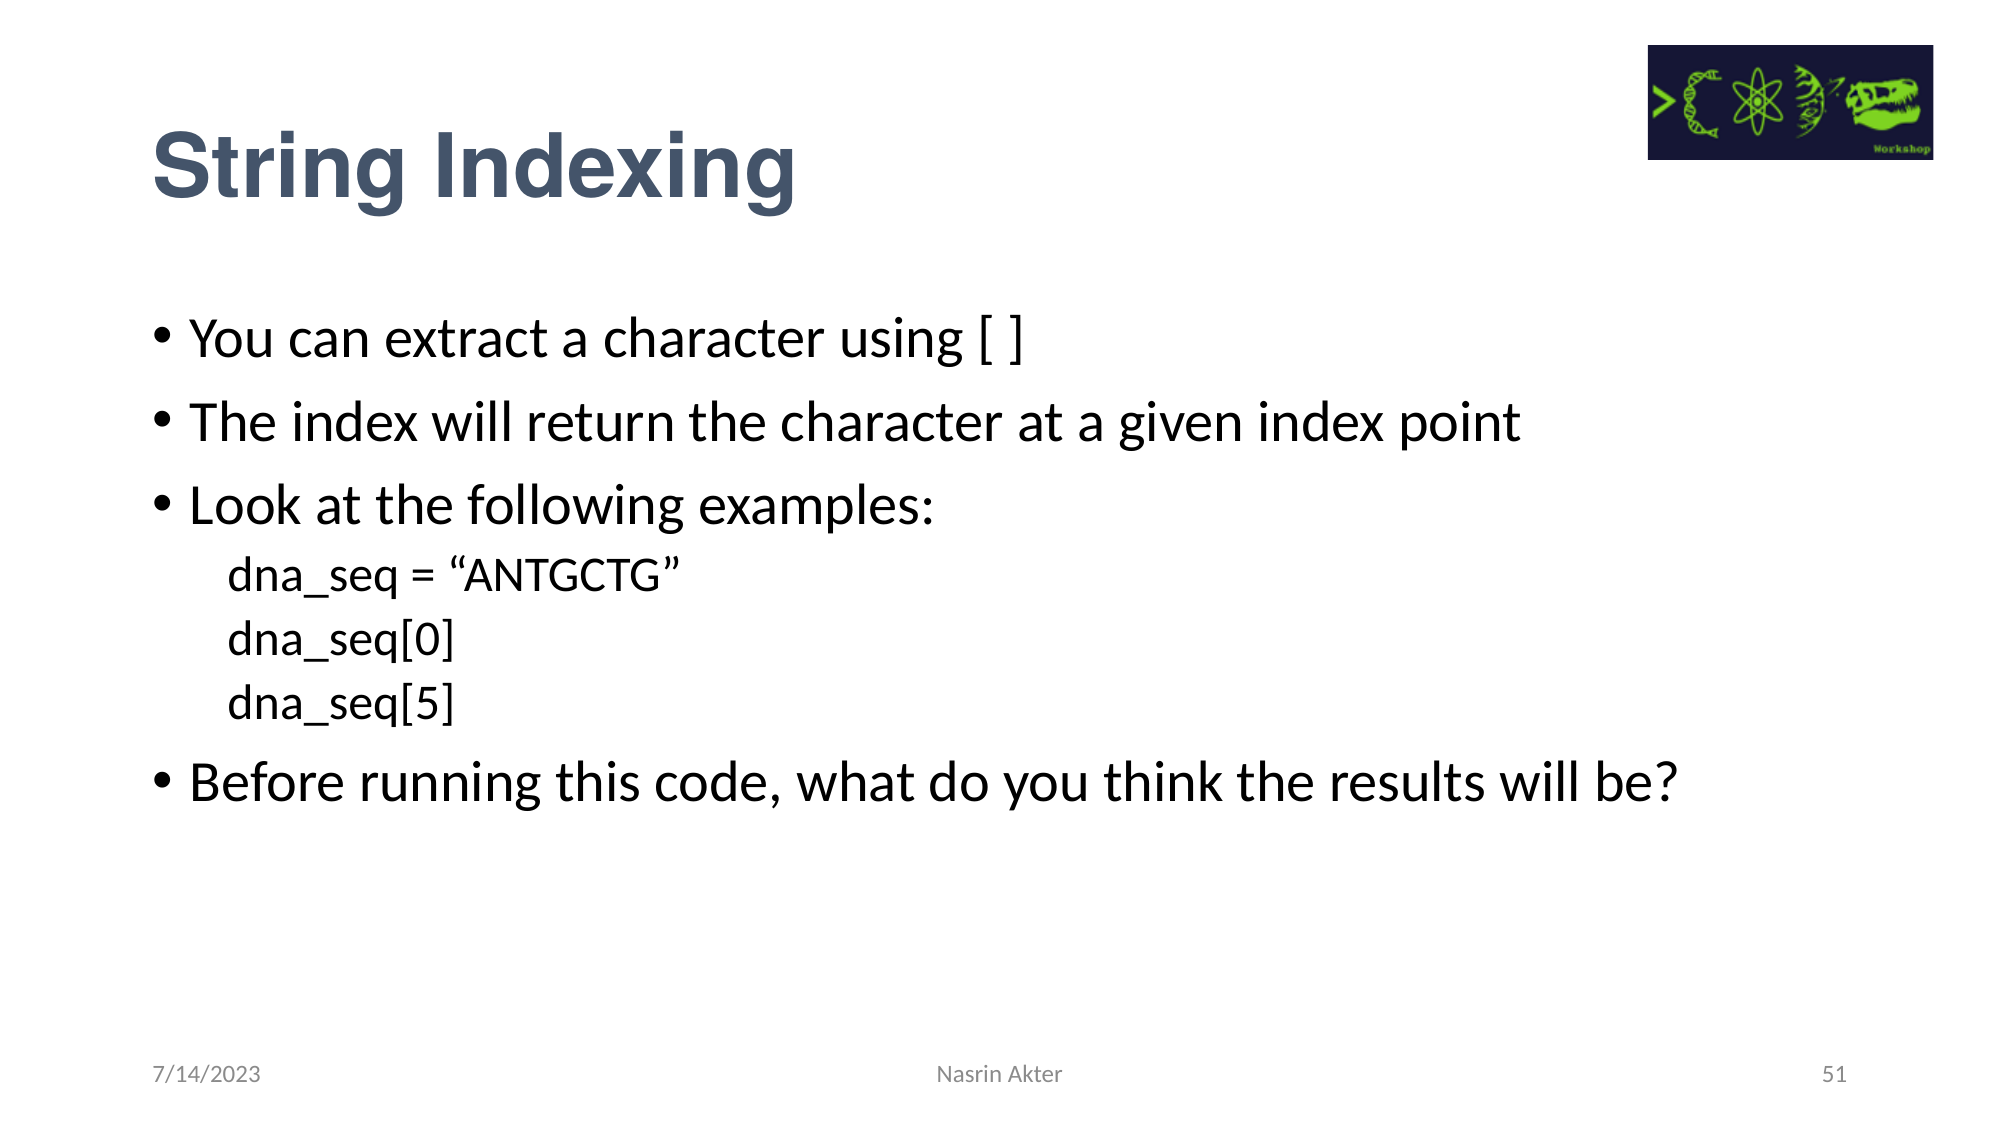

String Indexing
You can extract a character using [ ]
The index will return the character at a given index point
Look at the following examples:
dna_seq = “ANTGCTG”
dna_seq[0]
dna_seq[5]
Before running this code, what do you think the results will be?

7/14/2023
Nasrin Akter
51